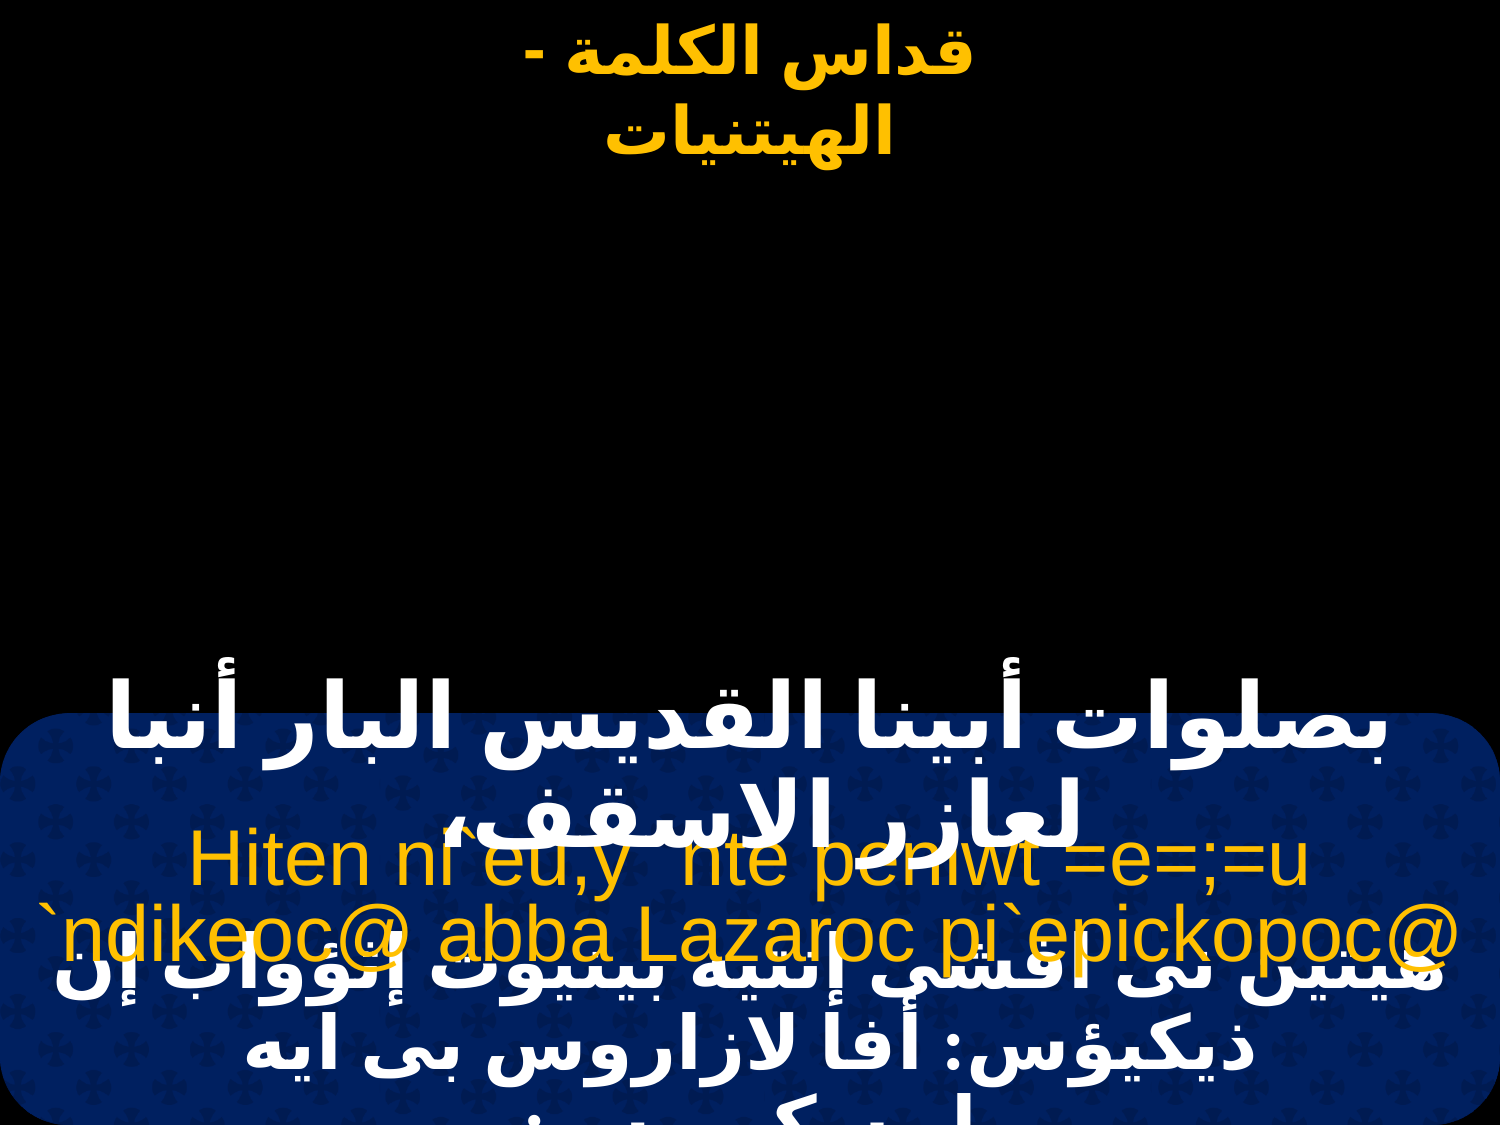

# سبت لعازر
بصلوات أبينا القديس البار أنبا لعازر الاسقف،
Hiten ni`eu,y `nte peniwt =e=;=u `ndikeoc@ abba Lazaroc pi`epickopoc@
هيتين نى افشى إنتيه بينيوت إثؤواب إن ذيكيؤس: أفا لازاروس بى ايه ابيسكوبوس: